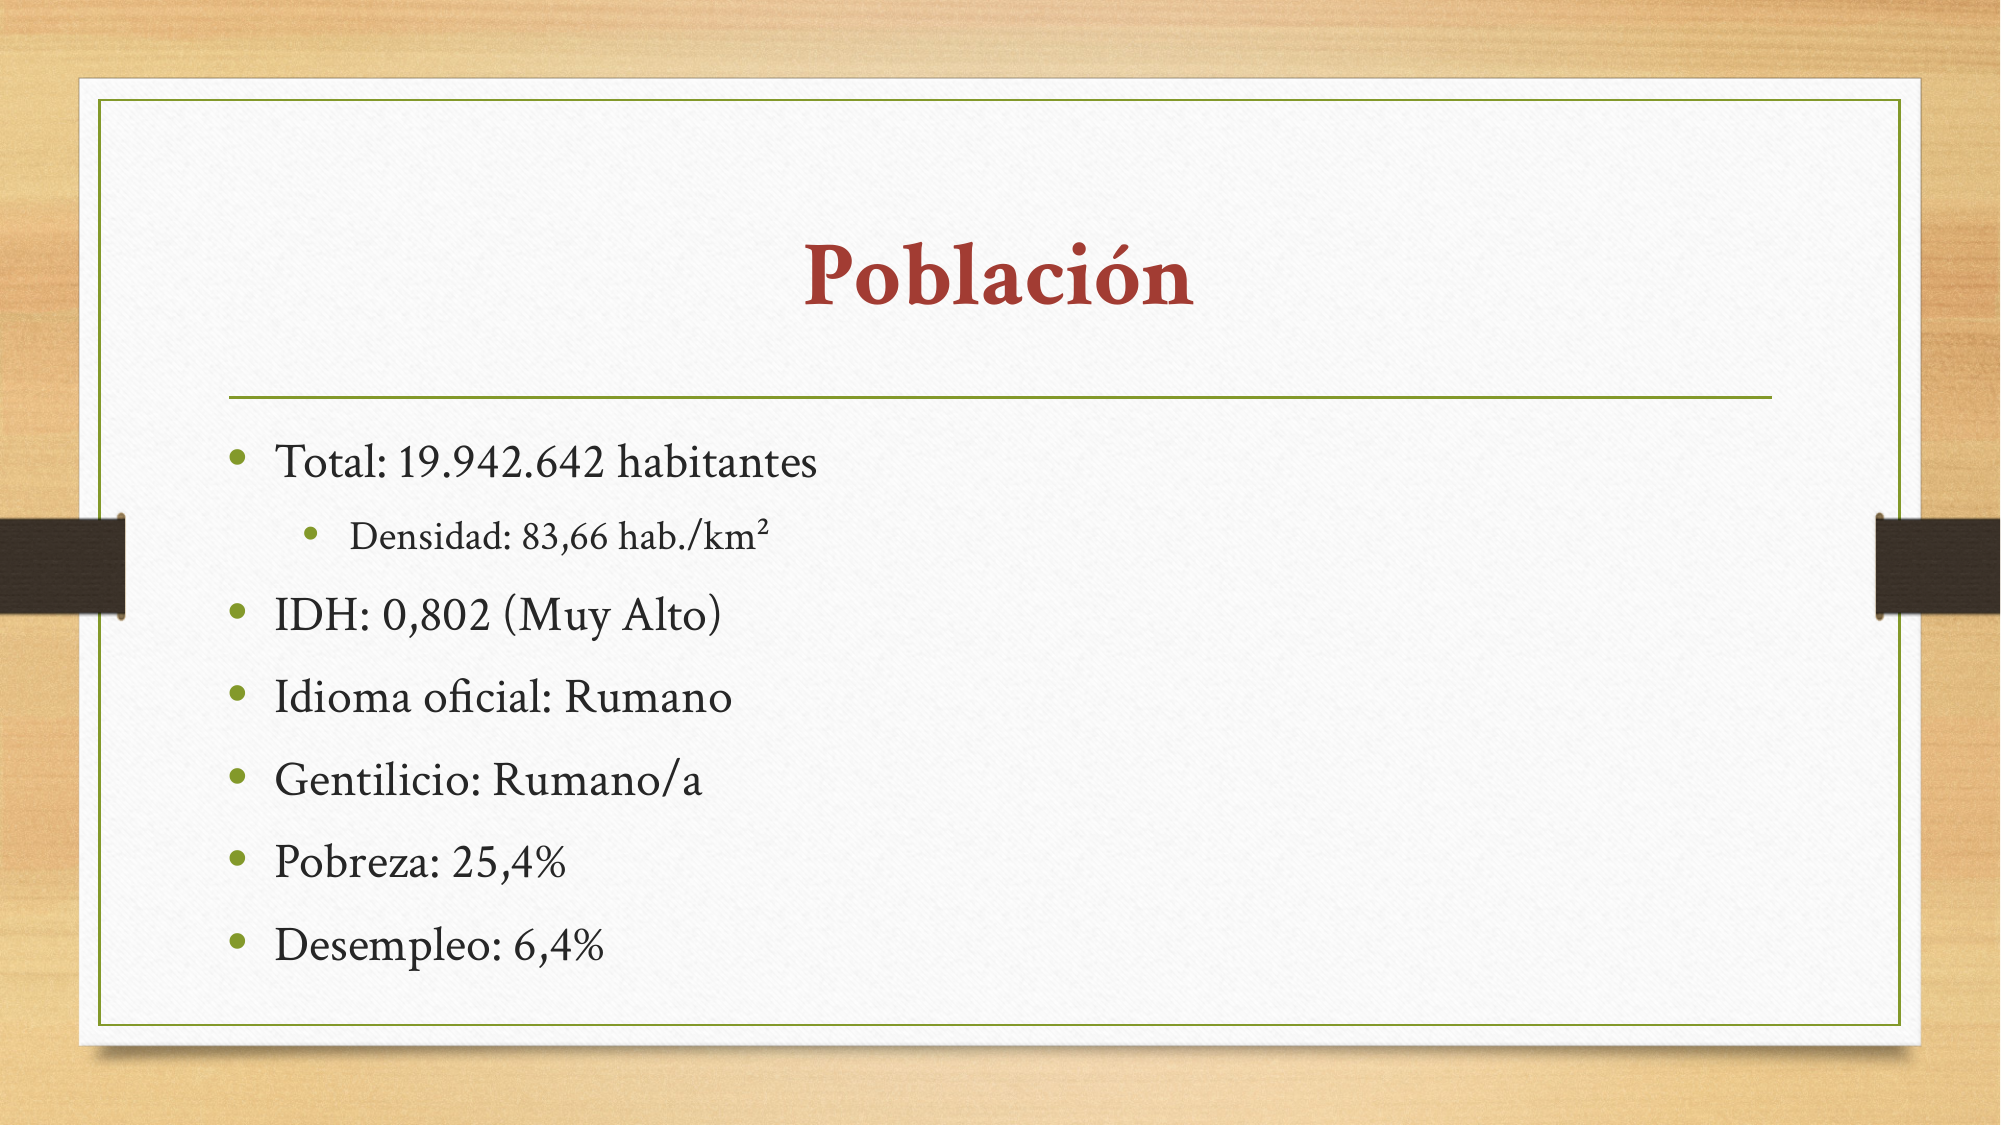

# Población
Total: 19.942.642 habitantes
Densidad: 83,66 hab./km²
IDH: 0,802 (Muy Alto)
Idioma oficial: Rumano
Gentilicio: Rumano/a
Pobreza: 25,4%
Desempleo: 6,4%